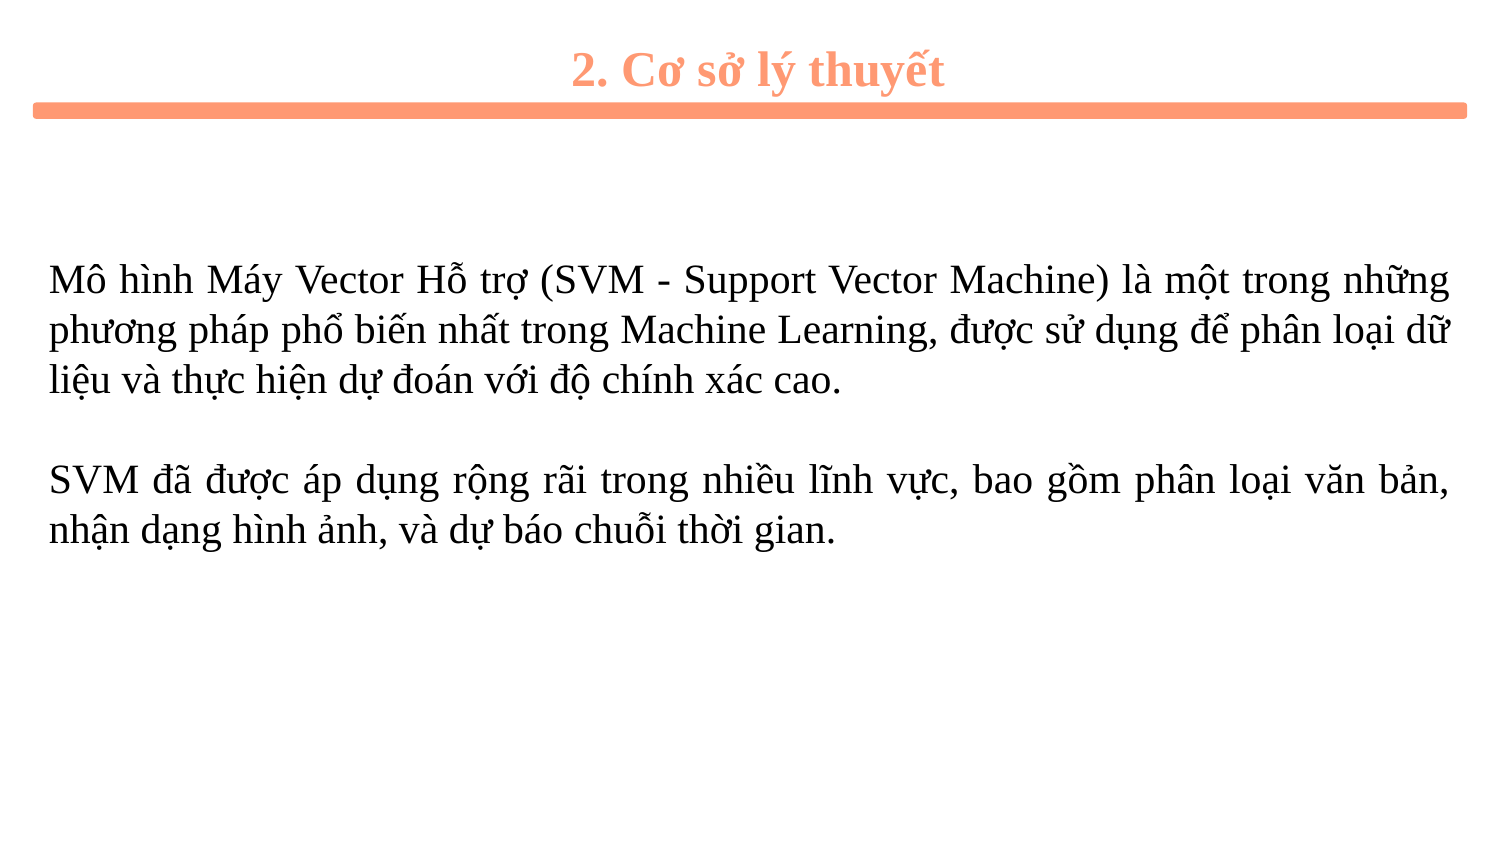

2. Cơ sở lý thuyết

Mô hình Máy Vector Hỗ trợ (SVM - Support Vector Machine) là một trong những phương pháp phổ biến nhất trong Machine Learning, được sử dụng để phân loại dữ liệu và thực hiện dự đoán với độ chính xác cao.

SVM đã được áp dụng rộng rãi trong nhiều lĩnh vực, bao gồm phân loại văn bản, nhận dạng hình ảnh, và dự báo chuỗi thời gian.